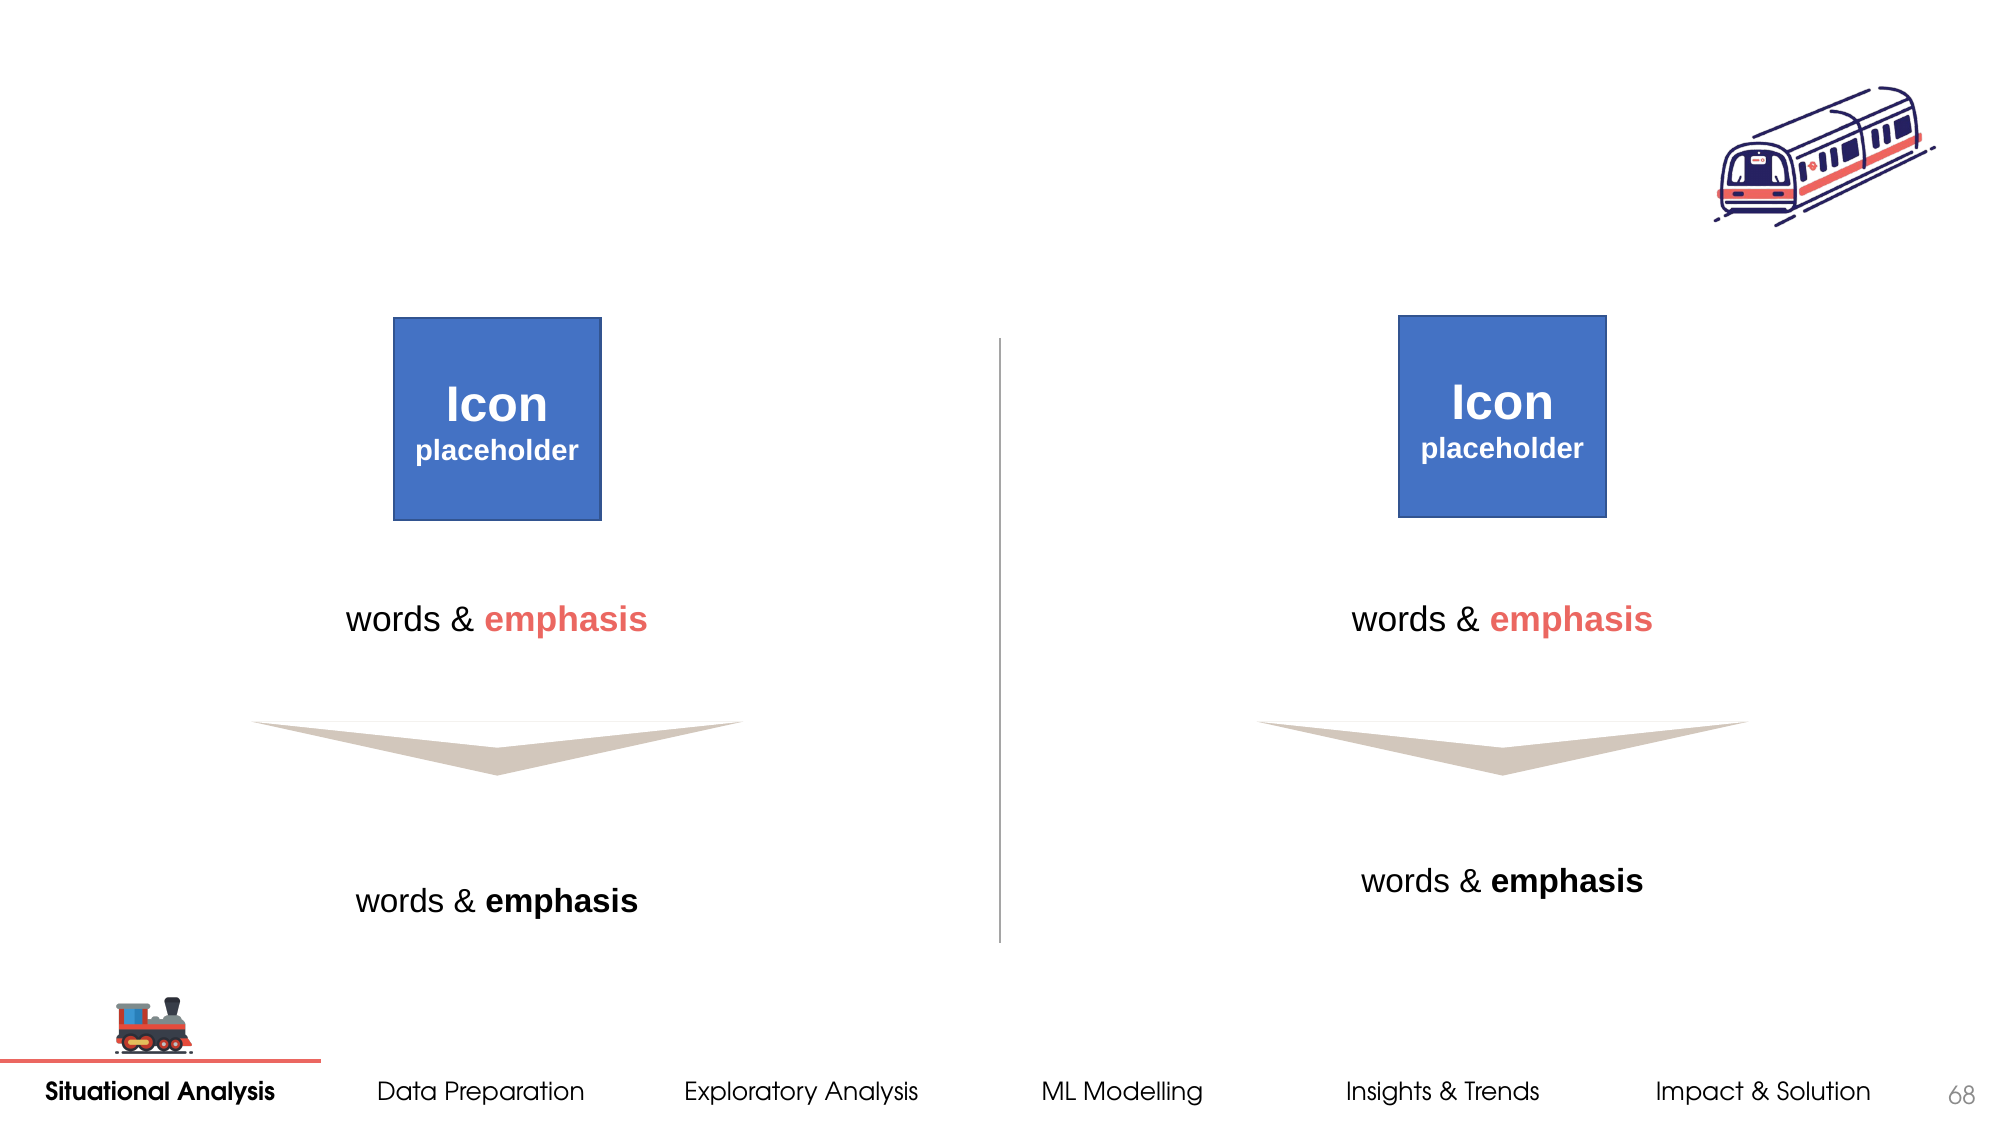

Icon
placeholder
Icon
placeholder

words & emphasis
words & emphasis
words & emphasis
words & emphasis
68